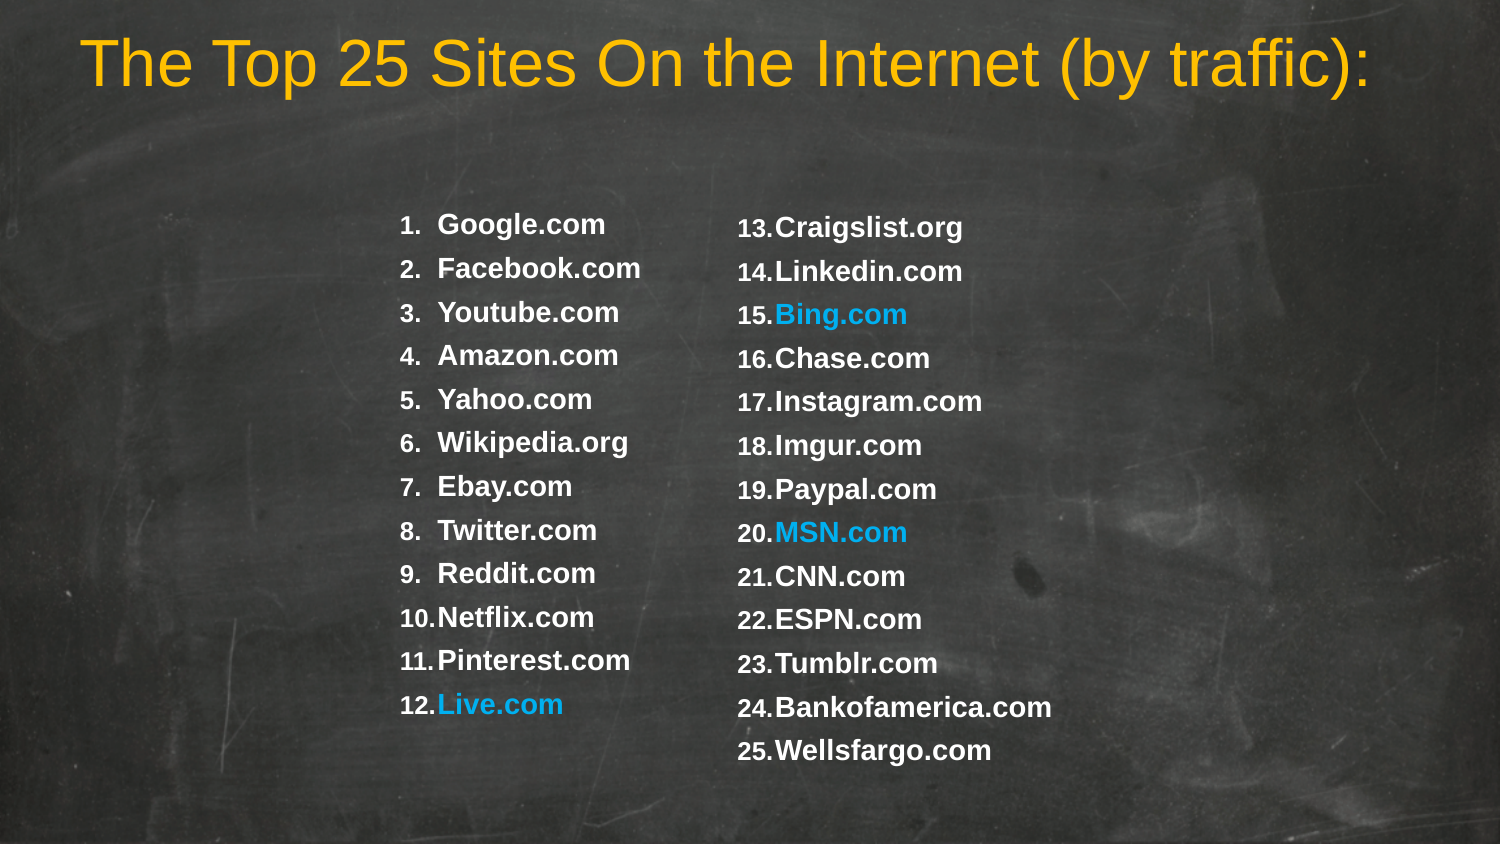

The Top 25 Sites On the Internet (by traffic):
Google.com
Facebook.com
Youtube.com
Amazon.com
Yahoo.com
Wikipedia.org
Ebay.com
Twitter.com
Reddit.com
Netflix.com
Pinterest.com
Live.com
Craigslist.org
Linkedin.com
Bing.com
Chase.com
Instagram.com
Imgur.com
Paypal.com
MSN.com
CNN.com
ESPN.com
Tumblr.com
Bankofamerica.com
Wellsfargo.com